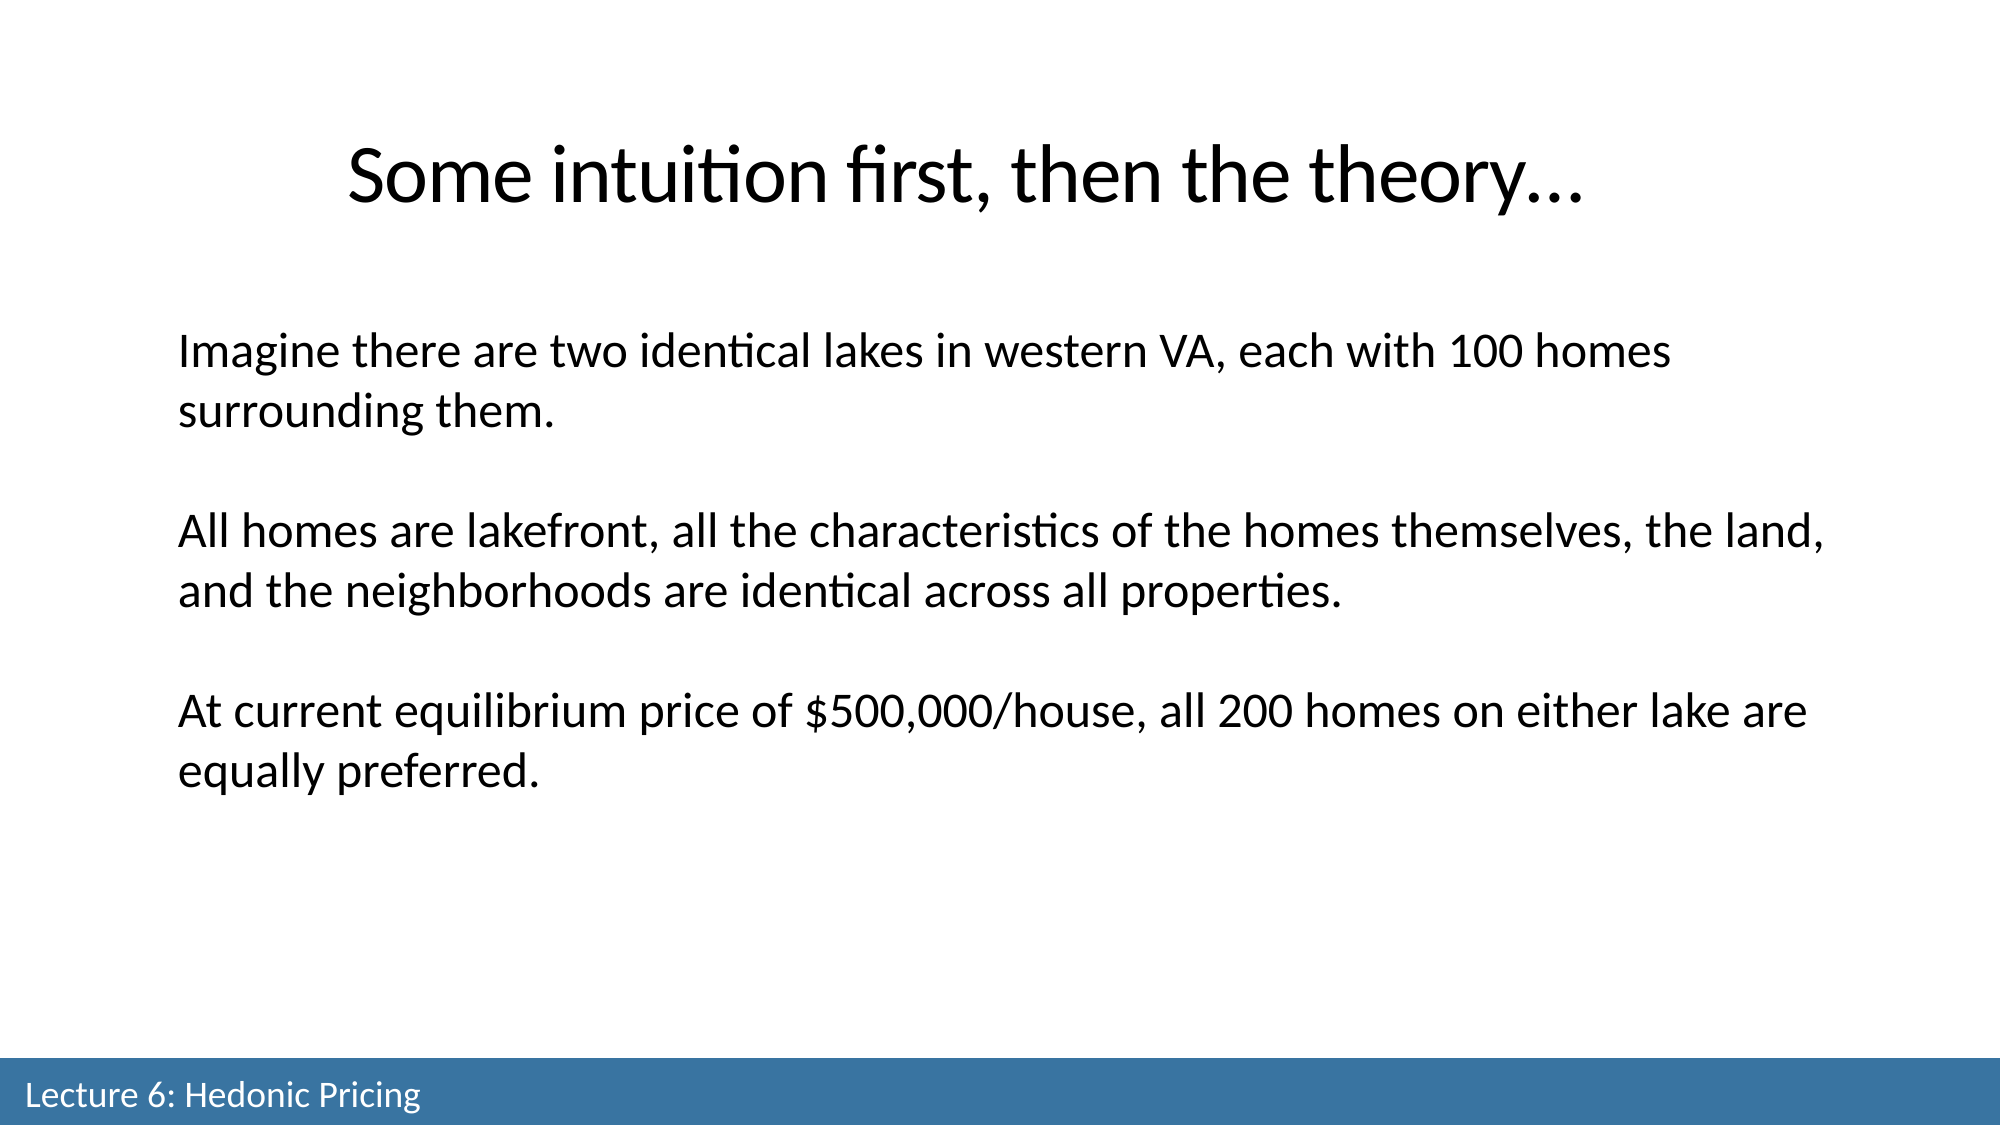

Some intuition first, then the theory…
Imagine there are two identical lakes in western VA, each with 100 homes surrounding them.

All homes are lakefront, all the characteristics of the homes themselves, the land, and the neighborhoods are identical across all properties.

At current equilibrium price of $500,000/house, all 200 homes on either lake are equally preferred.